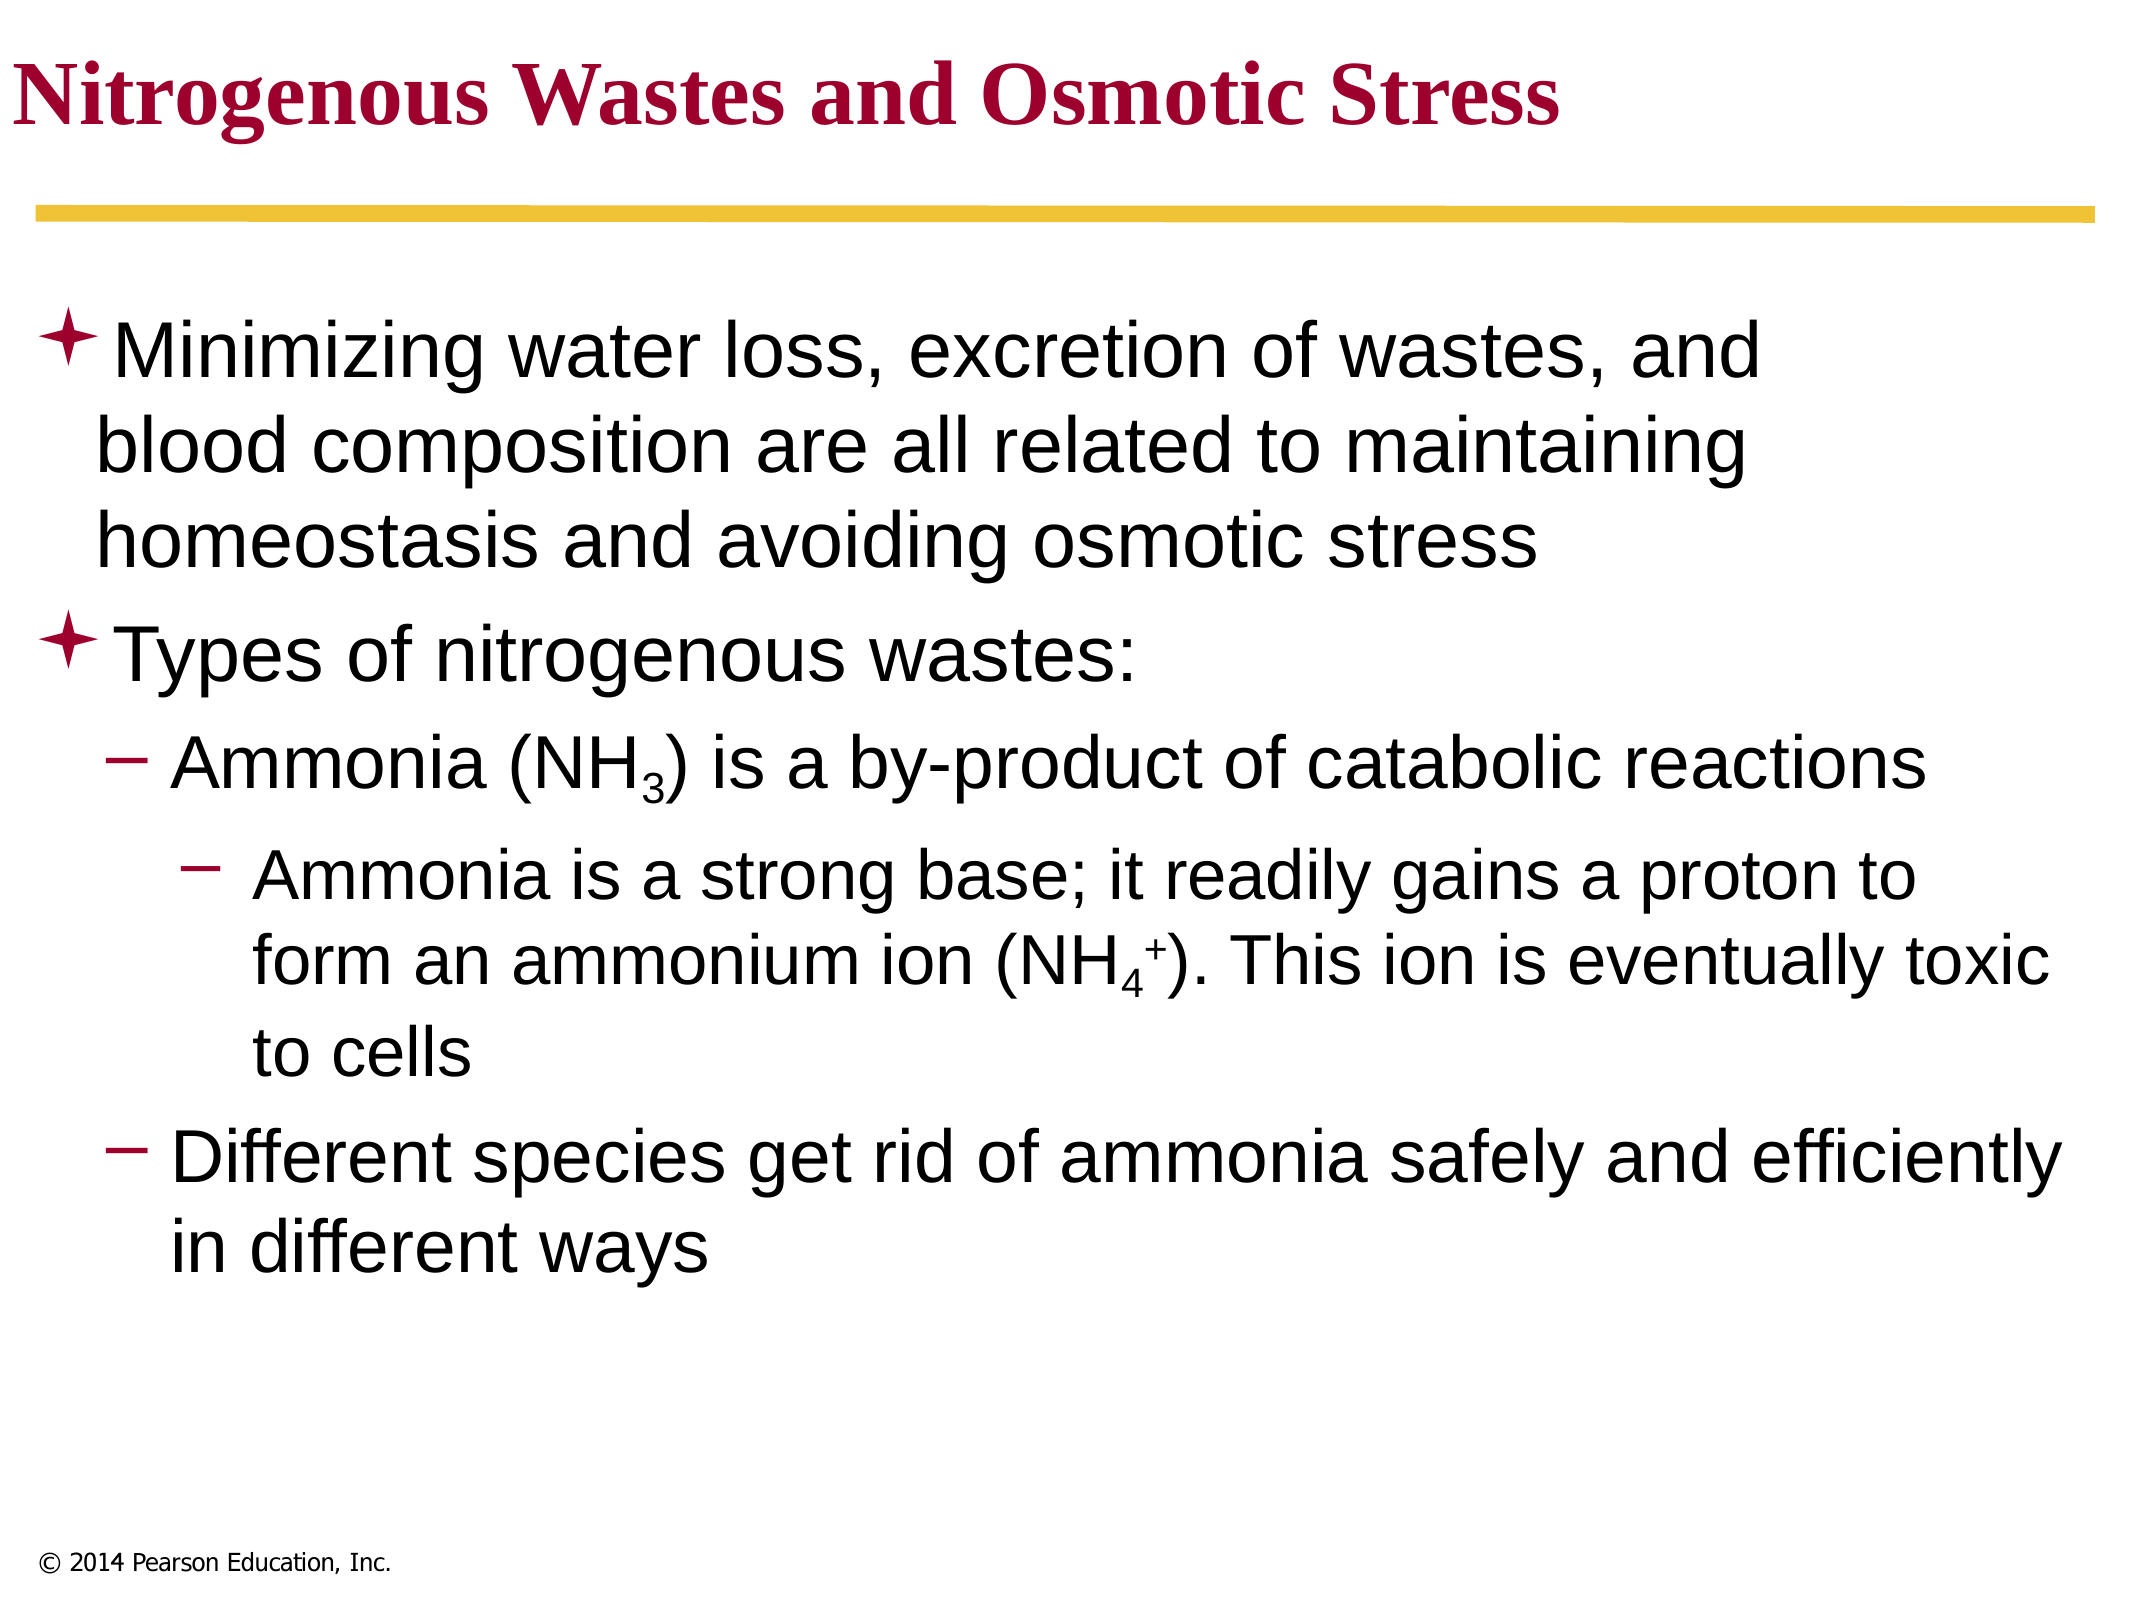

Nitrogenous Wastes and Osmotic Stress

Minimizing water loss, excretion of wastes, and
blood composition are all related to maintaining homeostasis and avoiding osmotic stress
Types of nitrogenous wastes:
Ammonia (NH3) is a by-product of catabolic reactions
Ammonia is a strong base; it readily gains a proton to form an ammonium ion (NH4+). This ion is eventually toxic to cells
Different species get rid of ammonia safely and efficiently in different ways